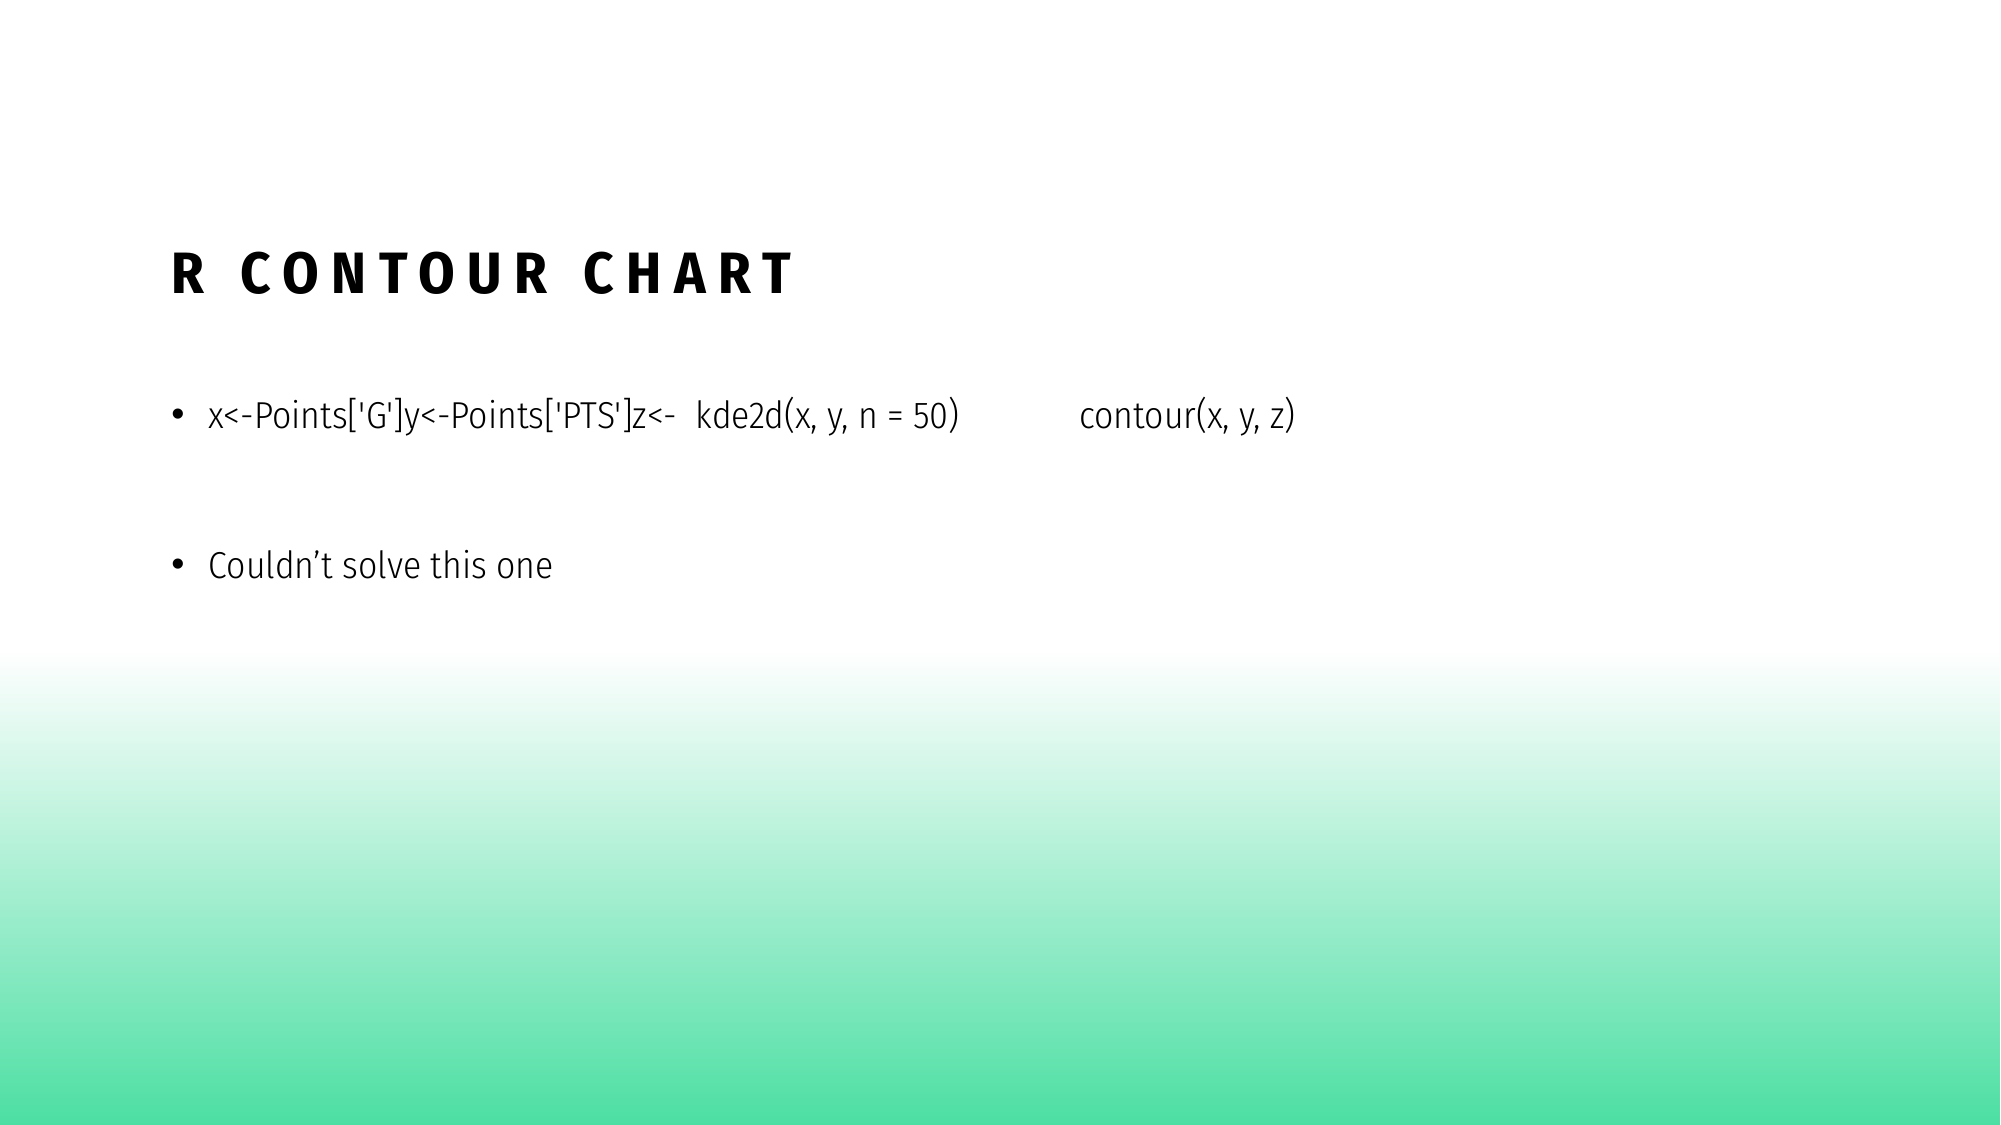

# R Contour Chart
x<-Points['G']y<-Points['PTS']z<-  kde2d(x, y, n = 50)             contour(x, y, z)

Couldn’t solve this one